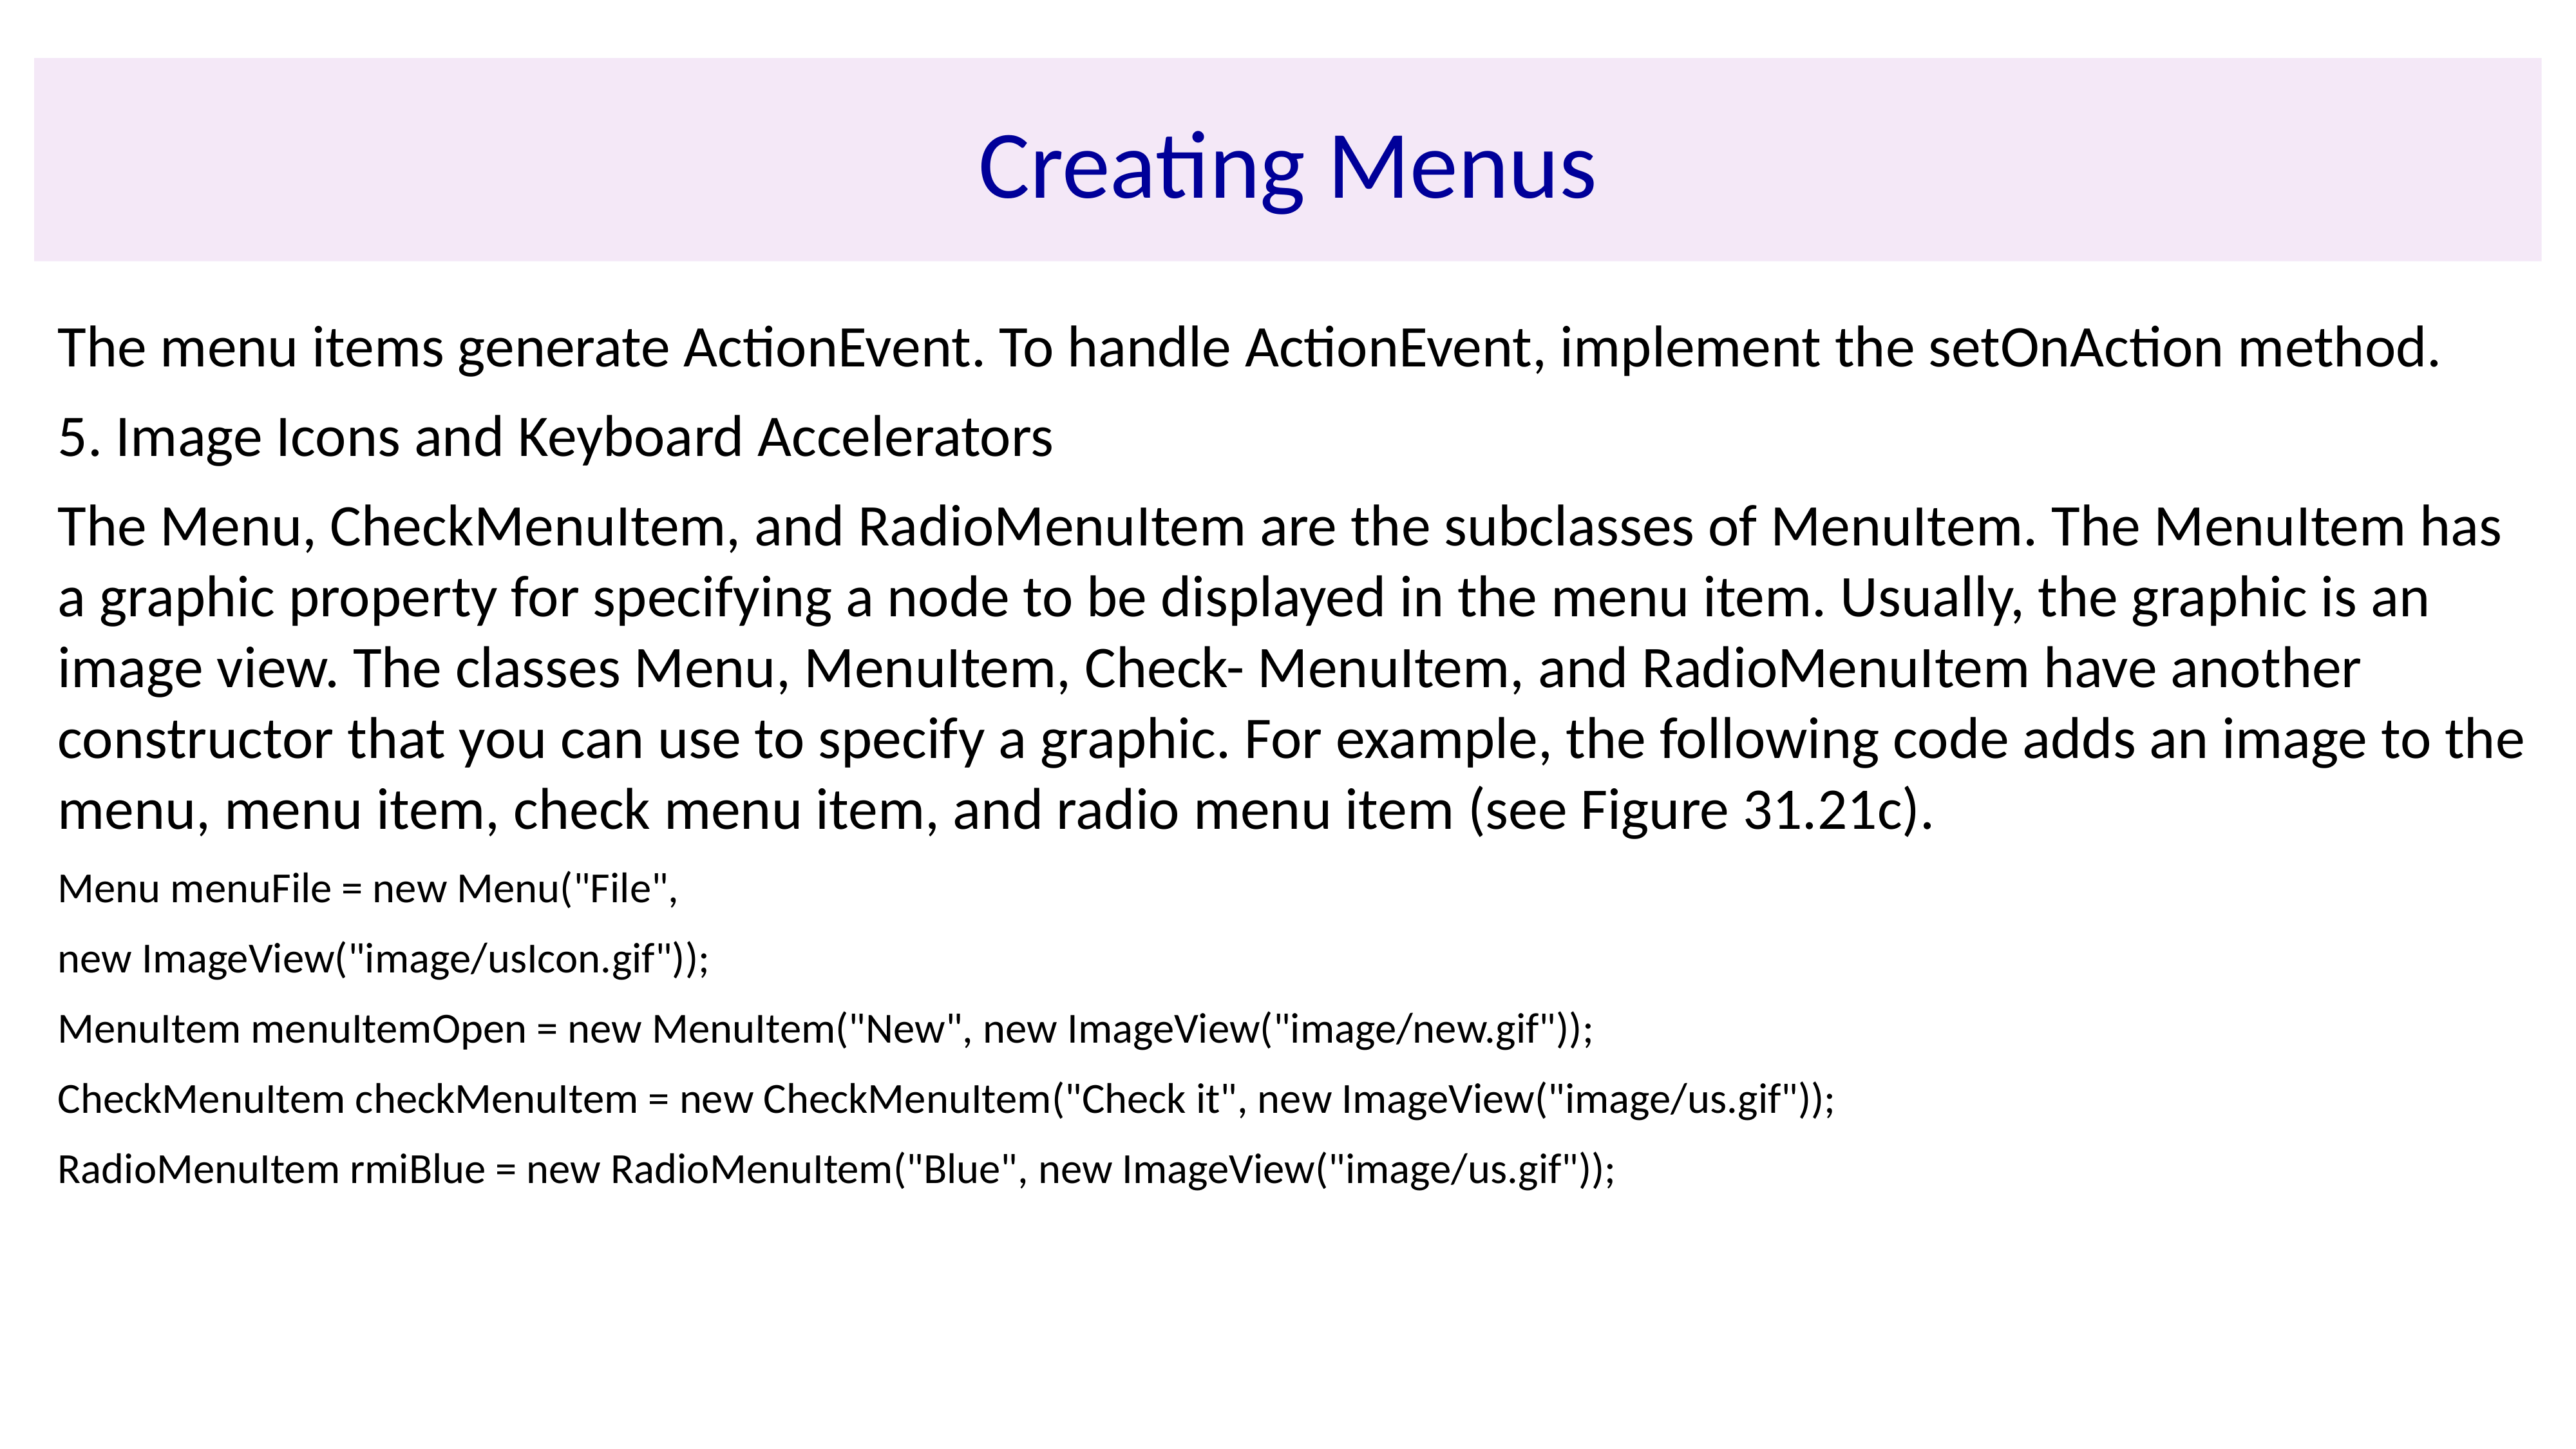

# Creating Menus
The menu items generate ActionEvent. To handle ActionEvent, implement the setOnAction method.
5. Image Icons and Keyboard Accelerators
The Menu, CheckMenuItem, and RadioMenuItem are the subclasses of MenuItem. The MenuItem has a graphic property for specifying a node to be displayed in the menu item. Usually, the graphic is an image view. The classes Menu, MenuItem, Check- MenuItem, and RadioMenuItem have another constructor that you can use to specify a graphic. For example, the following code adds an image to the menu, menu item, check menu item, and radio menu item (see Figure 31.21c).
Menu menuFile = new Menu("File",
new ImageView("image/usIcon.gif"));
MenuItem menuItemOpen = new MenuItem("New", new ImageView("image/new.gif"));
CheckMenuItem checkMenuItem = new CheckMenuItem("Check it", new ImageView("image/us.gif"));
RadioMenuItem rmiBlue = new RadioMenuItem("Blue", new ImageView("image/us.gif"));